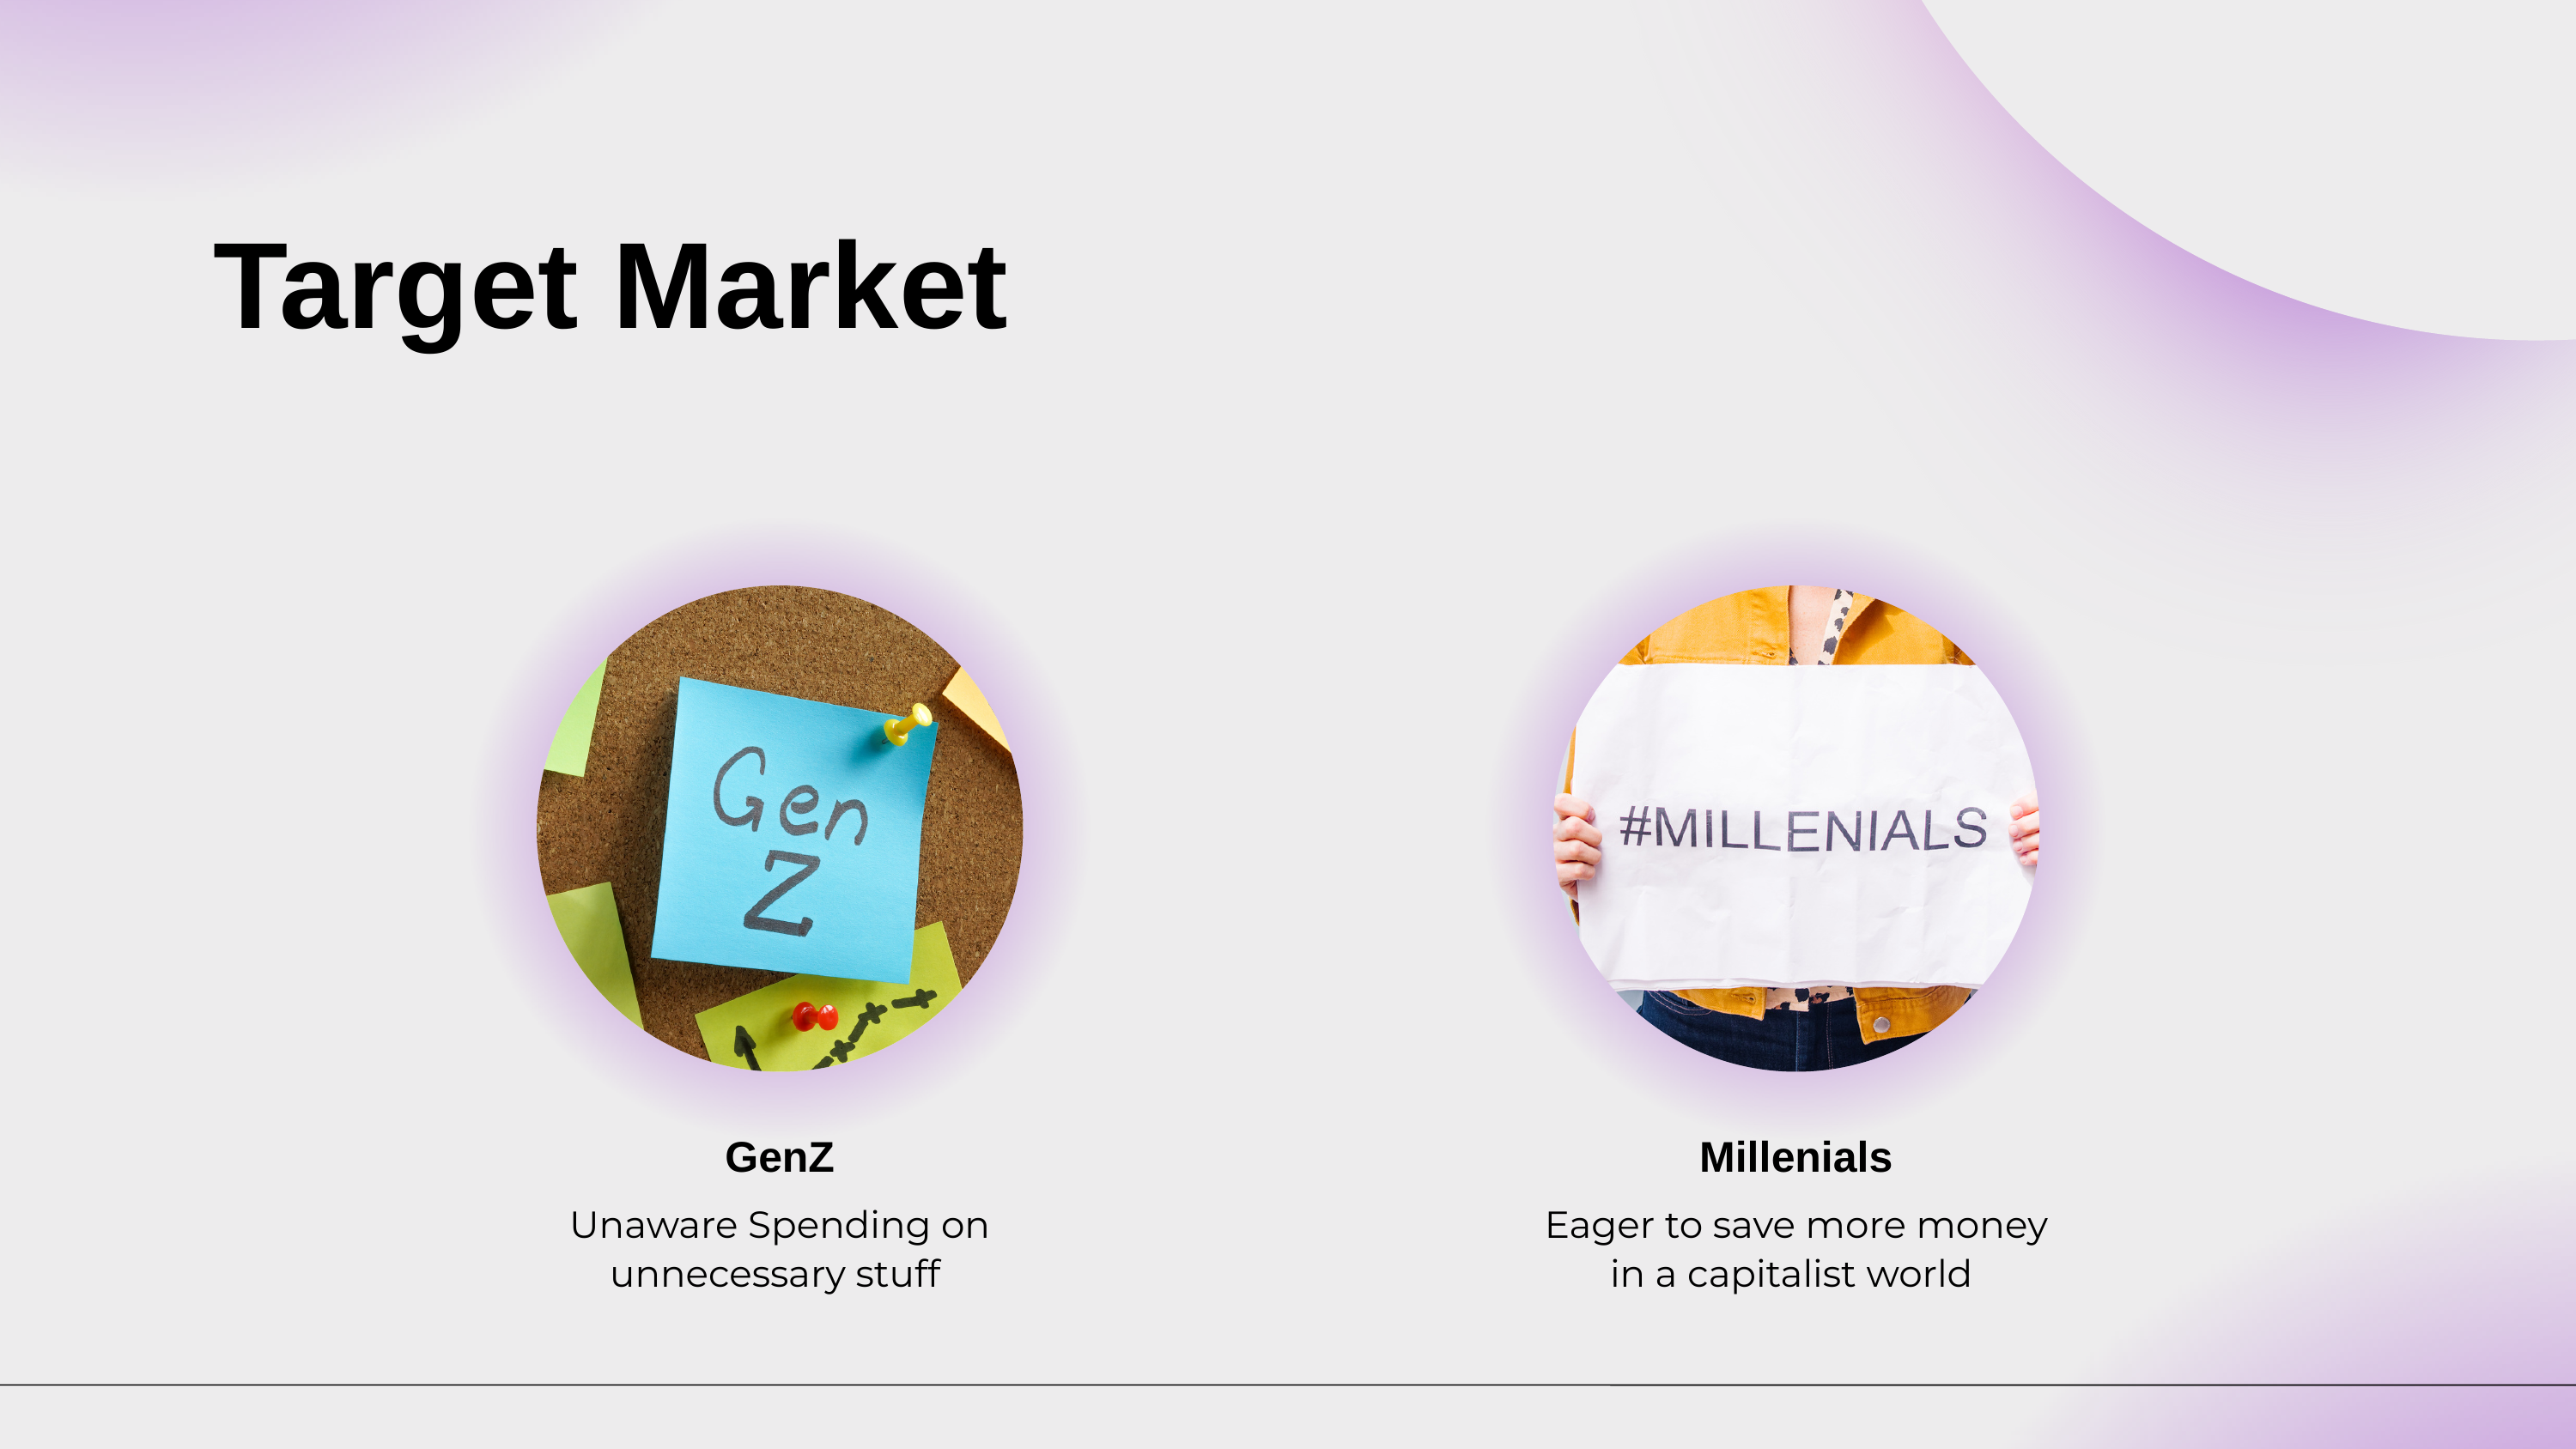

Target Market

GenZ
Millenials
Unaware Spending on unnecessary stuff
Eager to save more money in a capitalist world